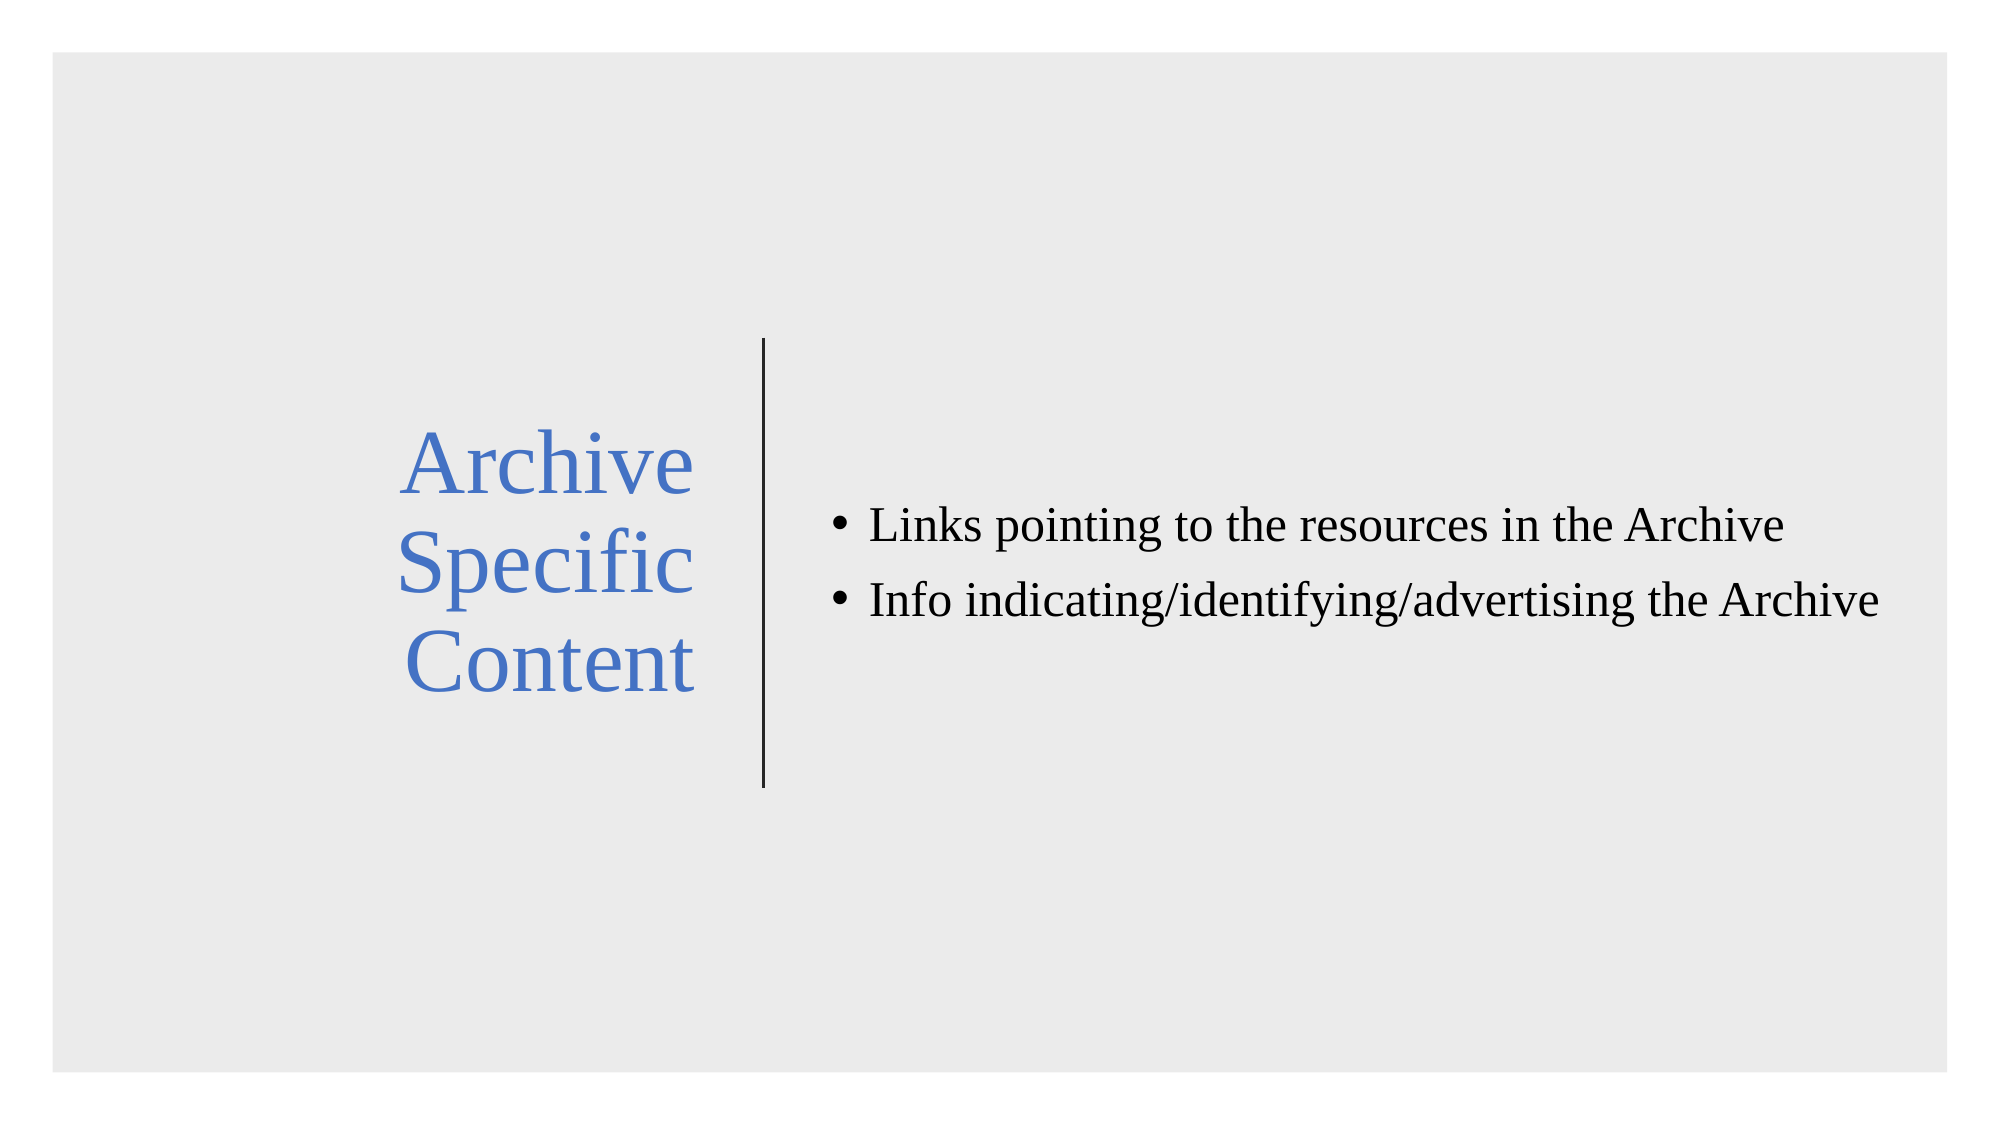

# Archive Specific Content
Links pointing to the resources in the Archive
Info indicating/identifying/advertising the Archive